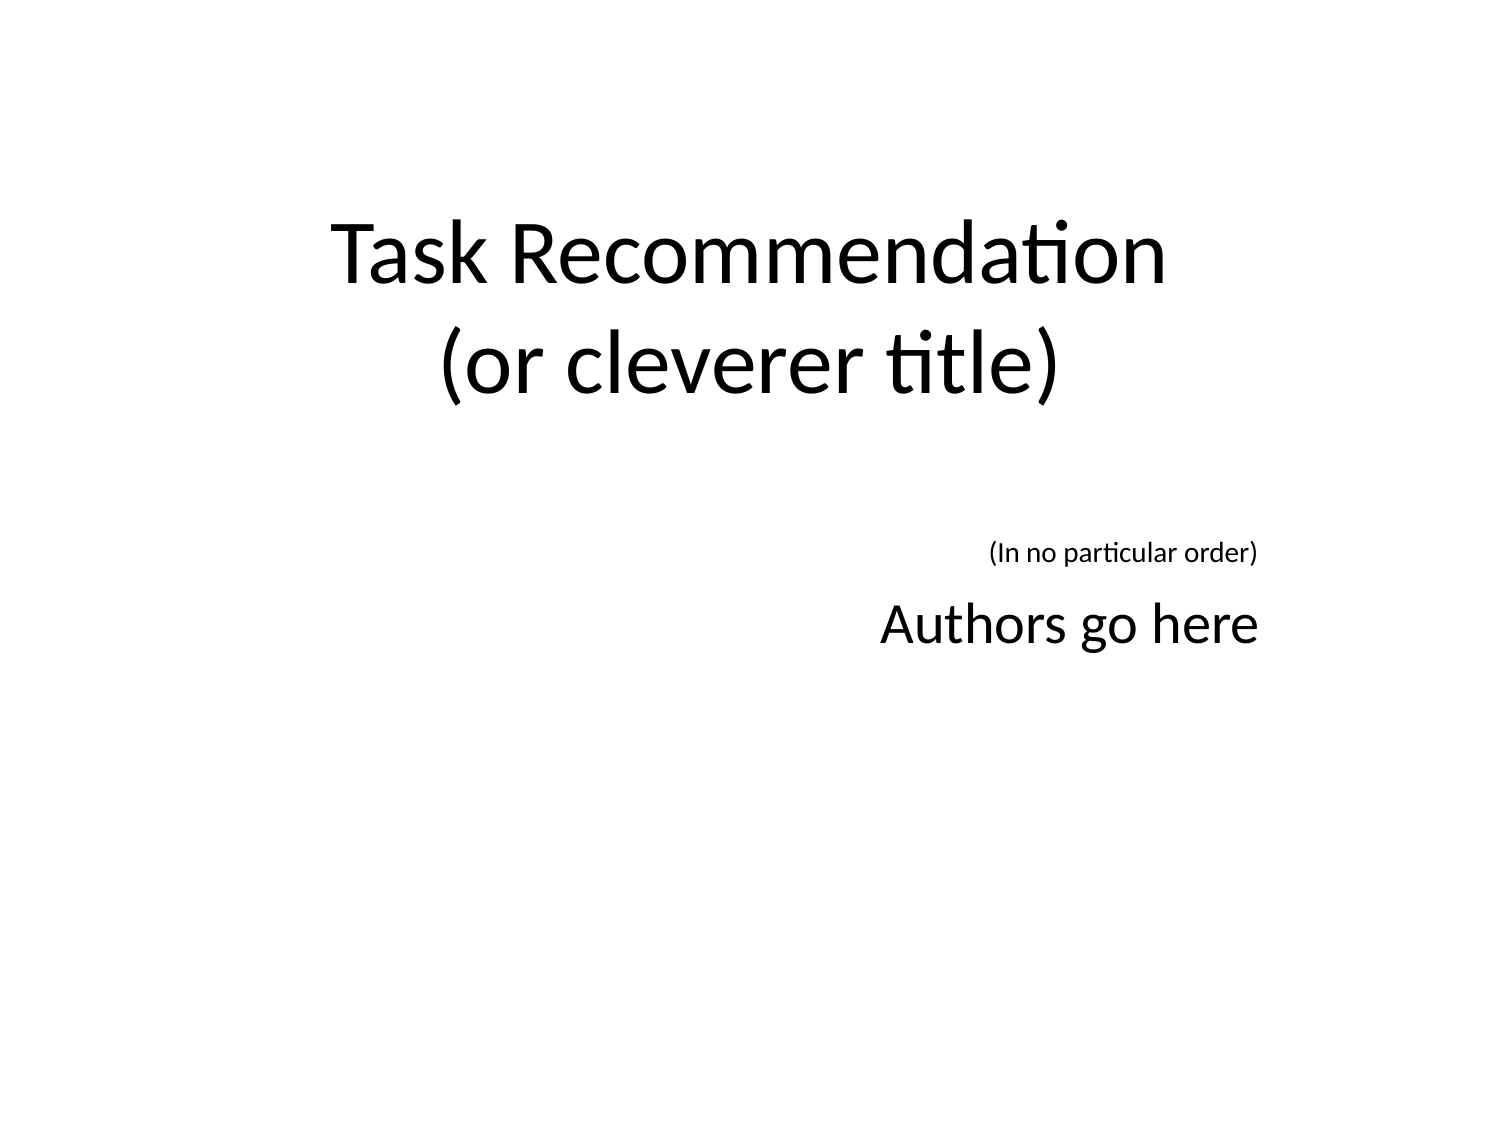

# Task Recommendation (or cleverer title)
(In no particular order)
Authors go here